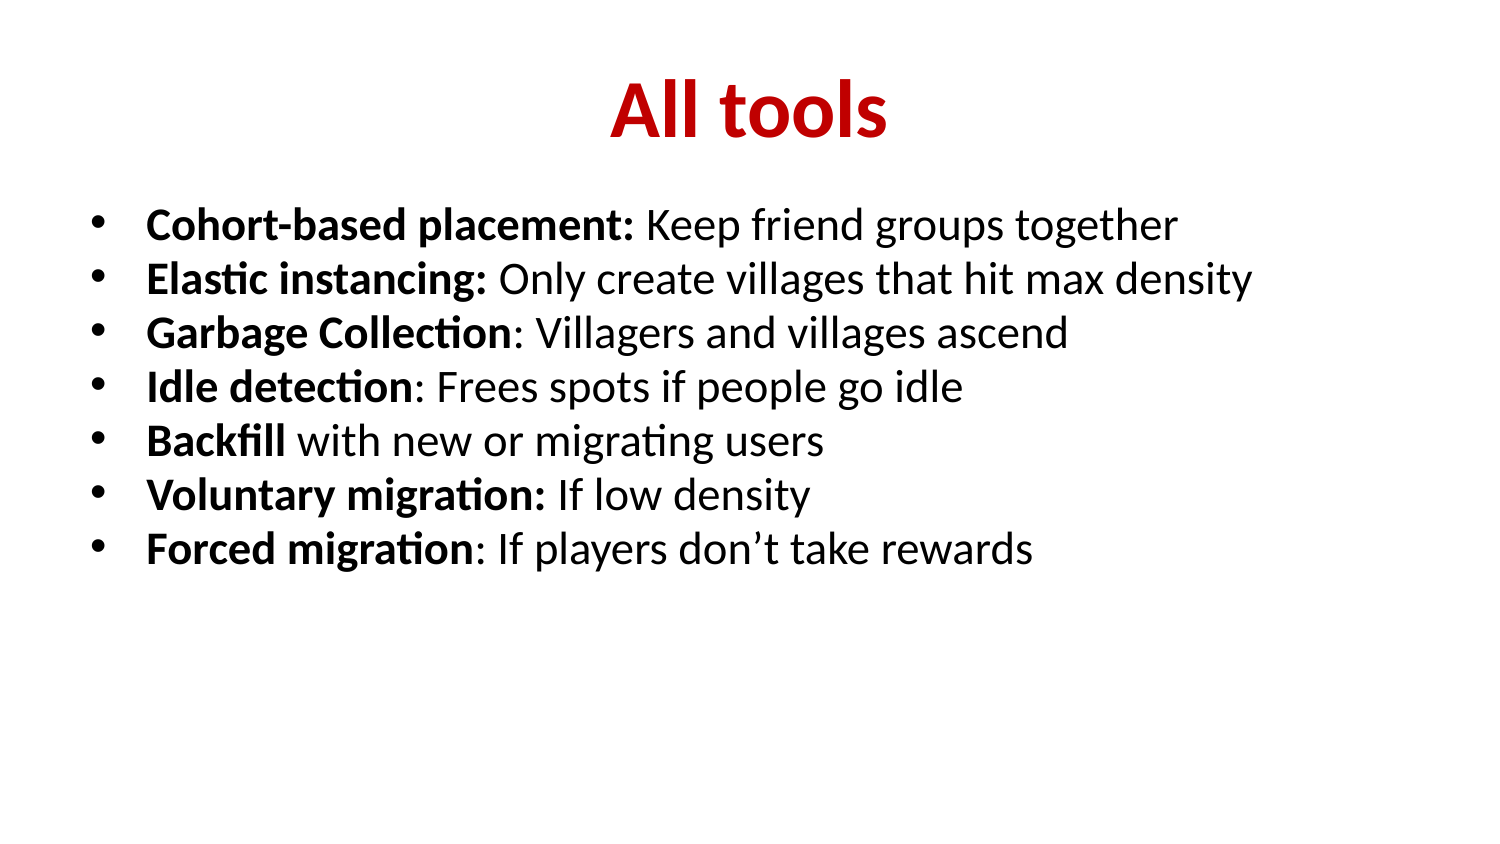

# All tools
Cohort-based placement: Keep friend groups together
Elastic instancing: Only create villages that hit max density
Garbage Collection: Villagers and villages ascend
Idle detection: Frees spots if people go idle
Backfill with new or migrating users
Voluntary migration: If low density
Forced migration: If players don’t take rewards